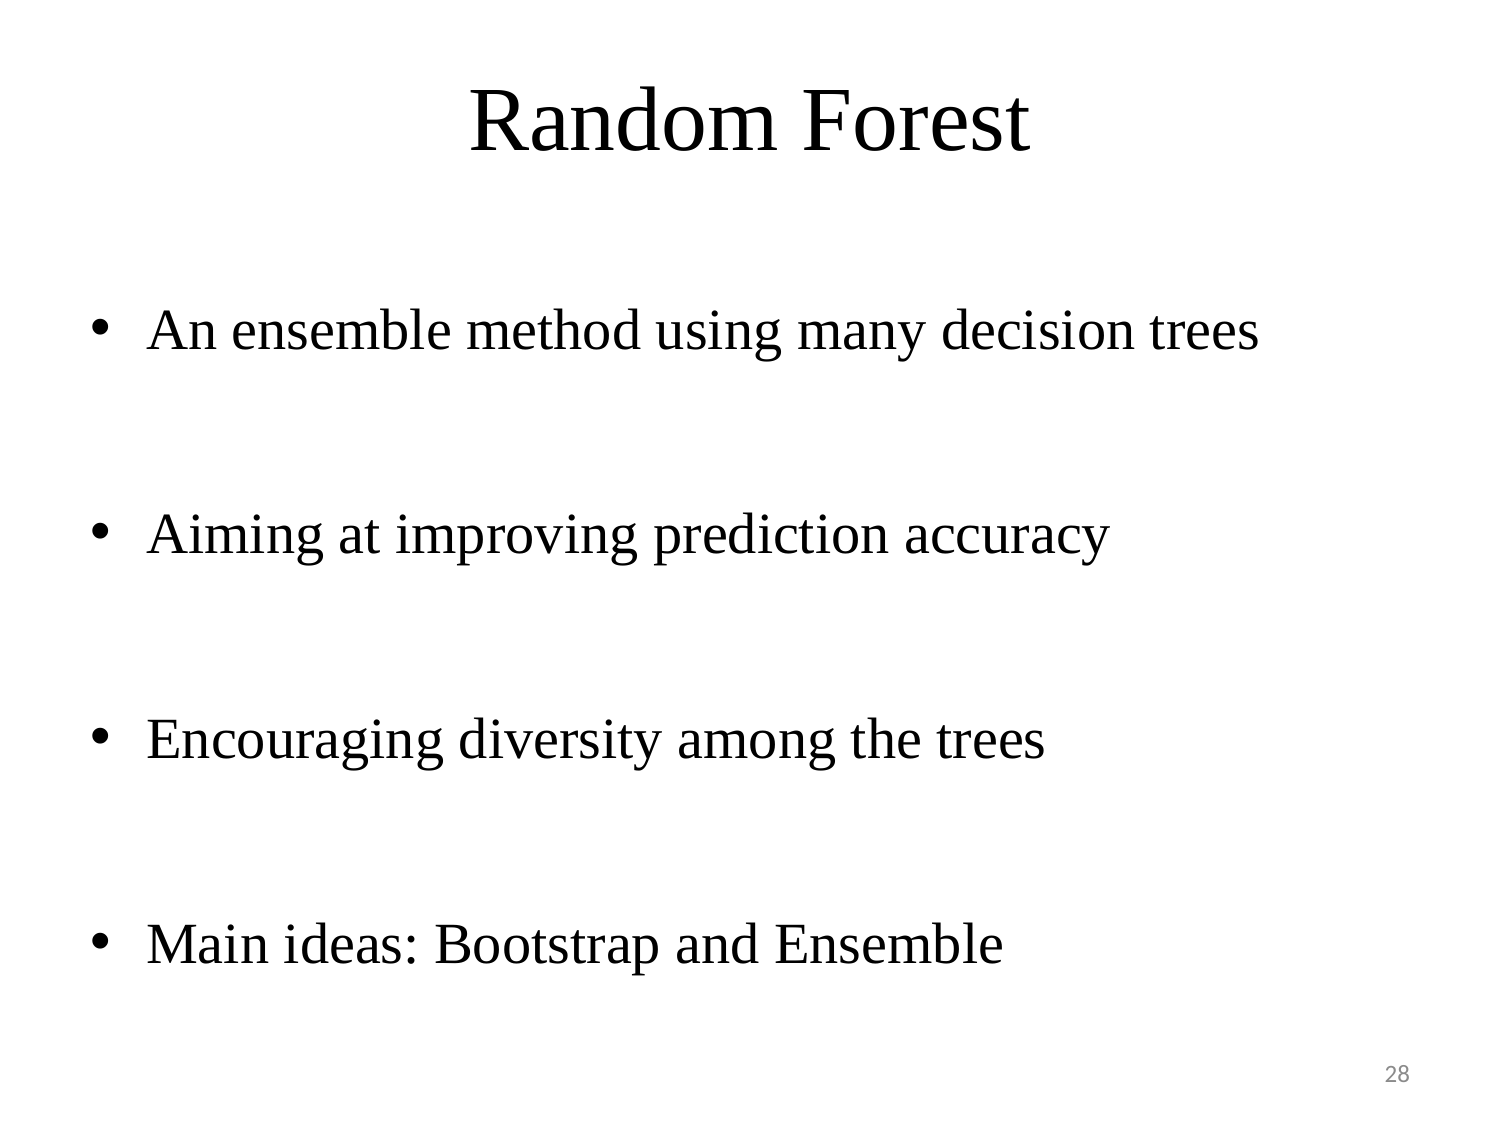

# Random Forest
An ensemble method using many decision trees

Aiming at improving prediction accuracy

Encouraging diversity among the trees

Main ideas: Bootstrap and Ensemble
28